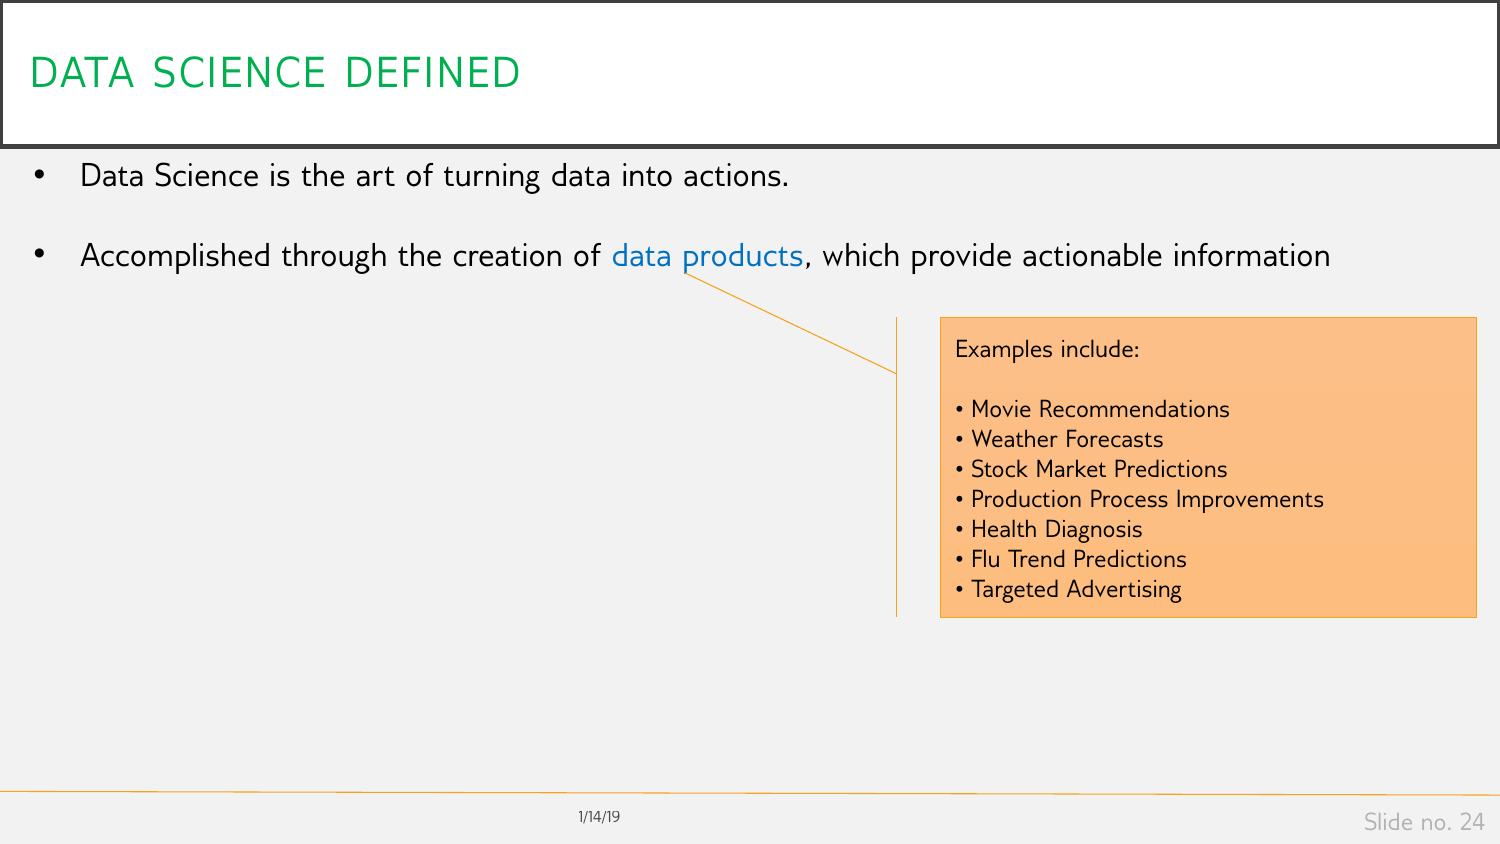

# Data science Defined
Data Science is the art of turning data into actions.

Accomplished through the creation of data products, which provide actionable information
Examples include:

• Movie Recommendations
• Weather Forecasts
• Stock Market Predictions
• Production Process Improvements
• Health Diagnosis
• Flu Trend Predictions
• Targeted Advertising
1/14/19
Slide no. 24